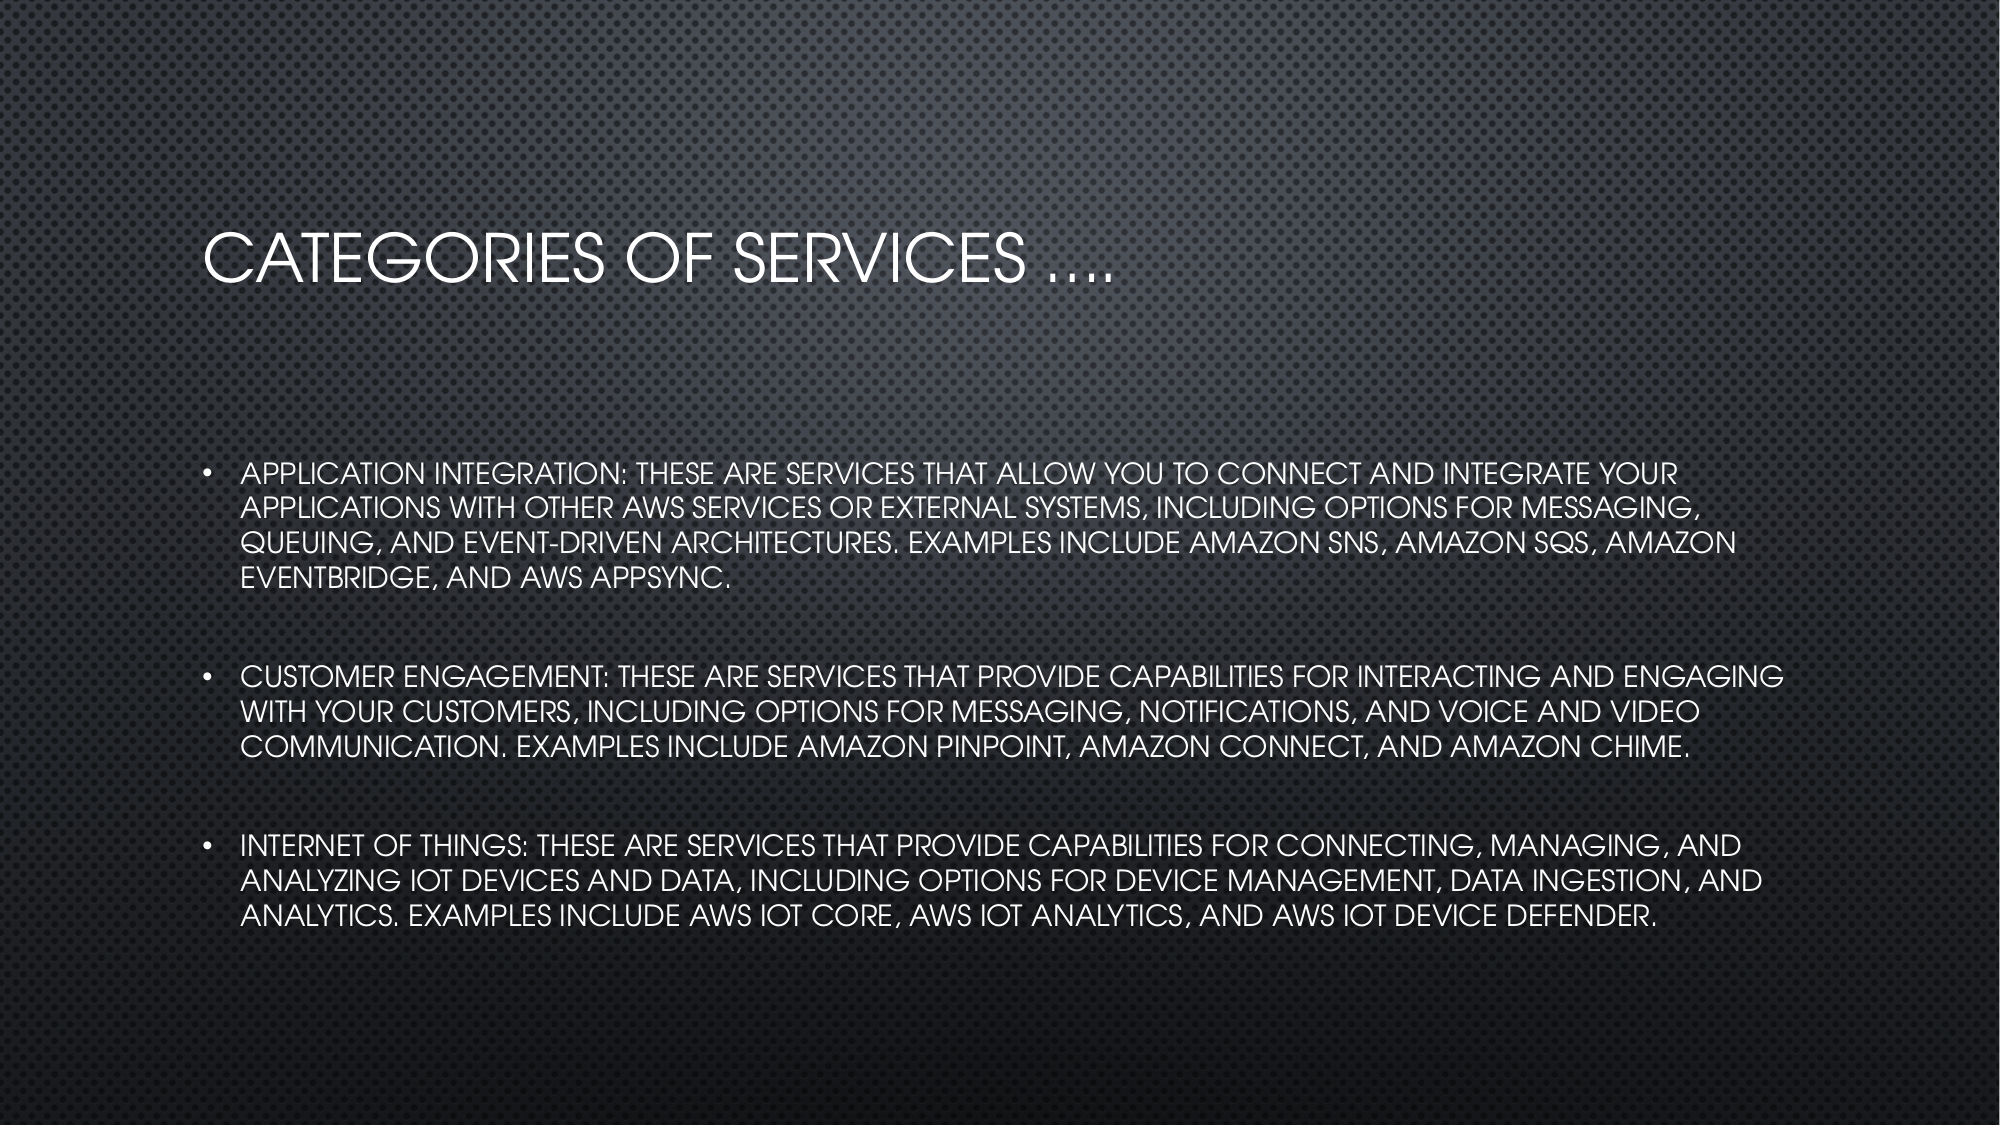

# Categories of services ….
Application Integration: These are services that allow you to connect and integrate your applications with other AWS services or external systems, including options for messaging, queuing, and event-driven architectures. Examples include Amazon SNS, Amazon SQS, Amazon EventBridge, and AWS AppSync.

Customer Engagement: These are services that provide capabilities for interacting and engaging with your customers, including options for messaging, notifications, and voice and video communication. Examples include Amazon Pinpoint, Amazon Connect, and Amazon Chime.

Internet of Things: These are services that provide capabilities for connecting, managing, and analyzing IoT devices and data, including options for device management, data ingestion, and analytics. Examples include AWS IoT Core, AWS IoT Analytics, and AWS IoT Device Defender.